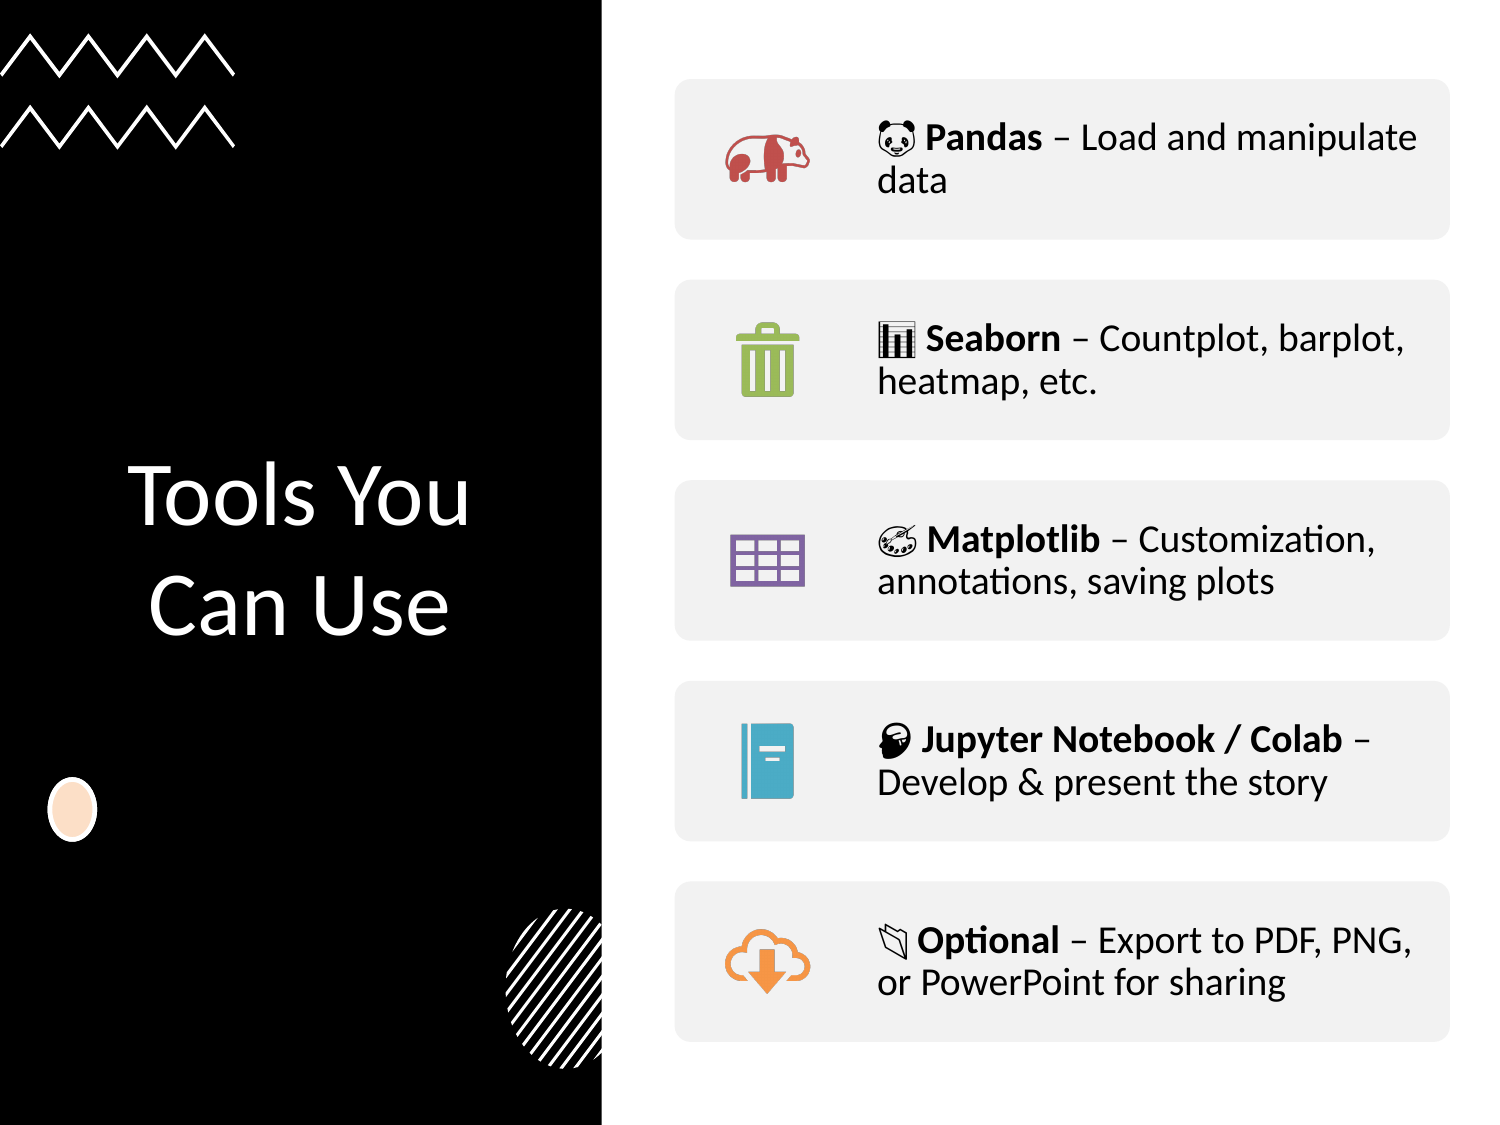

🐼 Pandas – Load and manipulate data
📊 Seaborn – Countplot, barplot, heatmap, etc.
🎨 Matplotlib – Customization, annotations, saving plots
🧠 Jupyter Notebook / Colab – Develop & present the story
📂 Optional – Export to PDF, PNG, or PowerPoint for sharing
# Tools You Can Use